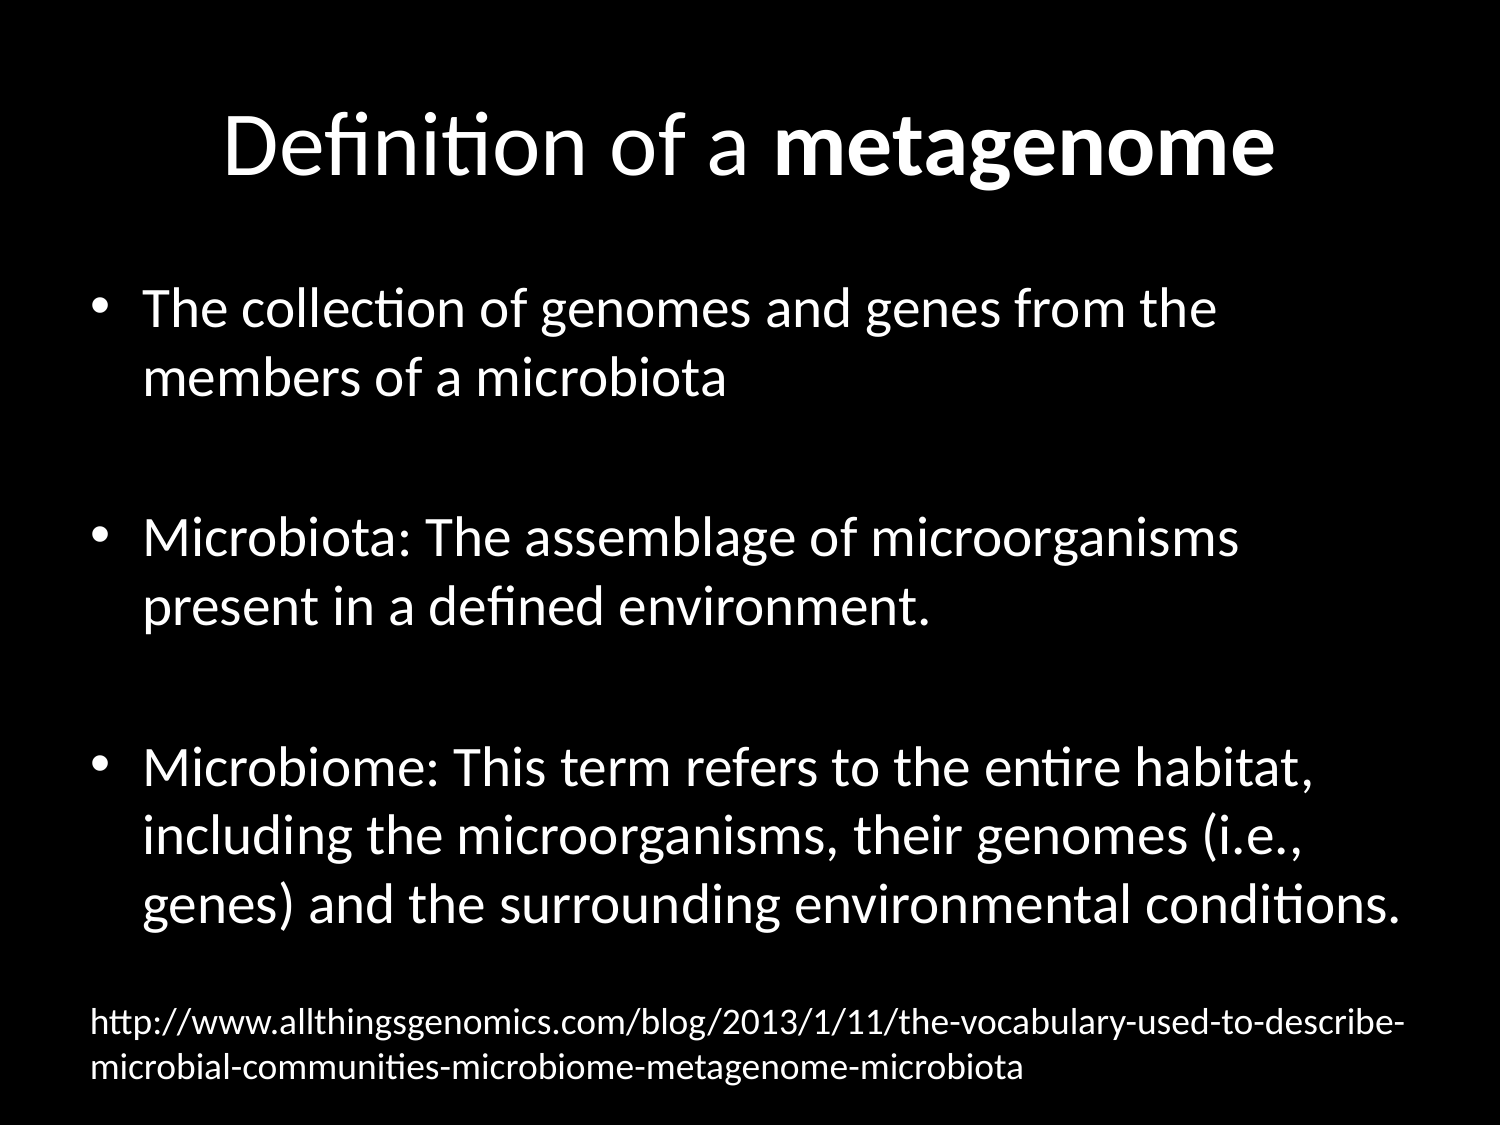

# Definition of a metagenome
The collection of genomes and genes from the members of a microbiota

Microbiota: The assemblage of microorganisms present in a defined environment.

Microbiome: This term refers to the entire habitat, including the microorganisms, their genomes (i.e., genes) and the surrounding environmental conditions.
http://www.allthingsgenomics.com/blog/2013/1/11/the-vocabulary-used-to-describe-microbial-communities-microbiome-metagenome-microbiota